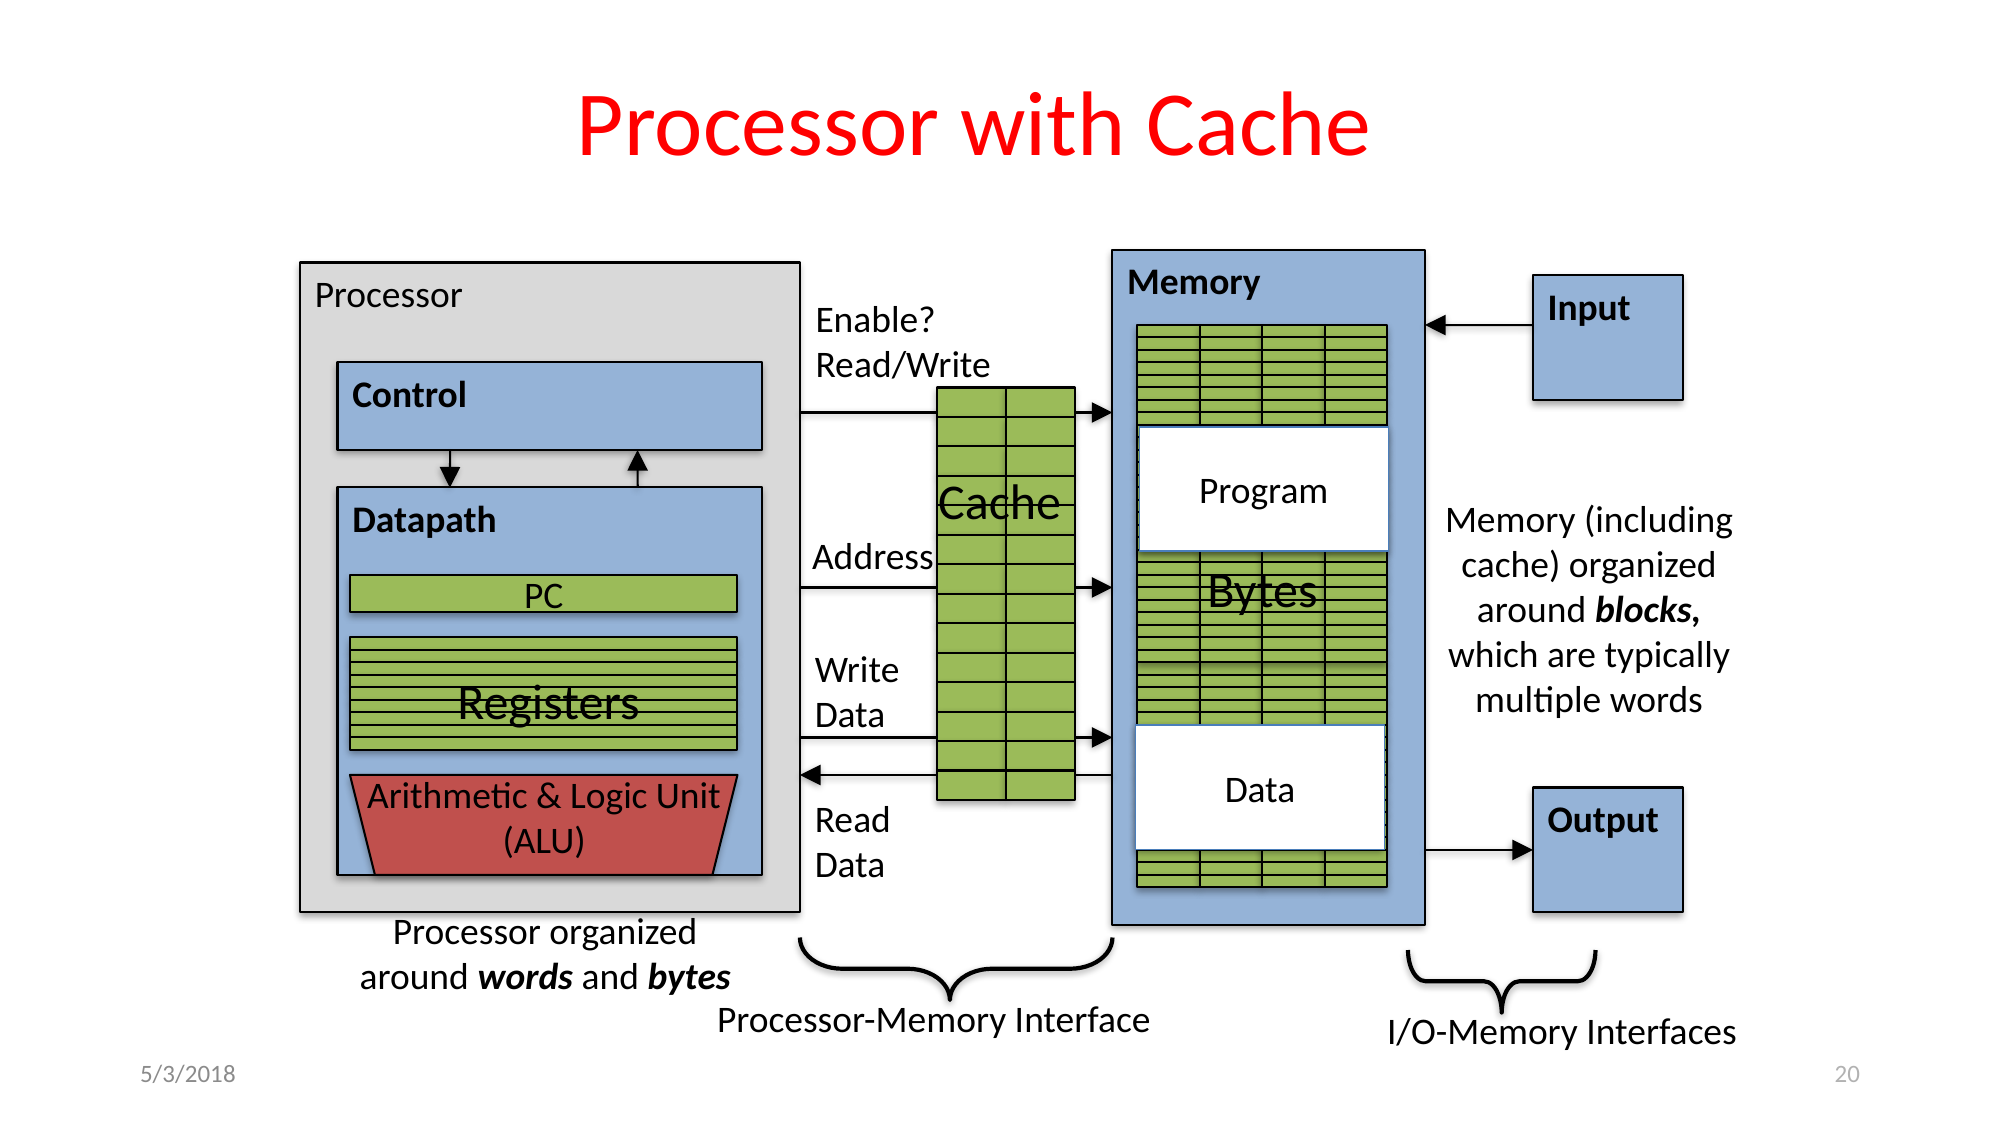

# Processor with Cache
Memory
Processor
Control
Datapath
Input
Enable?
Read/Write
Address
Write Data
ReadData

Processor-Memory Interface

Bytes

Cache
Program
Memory (including
cache) organized
around blocks,
which are typically
multiple words
PC

Registers

Arithmetic & Logic Unit
(ALU)

Data
Output
Processor organized
around words and bytes

I/O-Memory Interfaces
5/3/2018

20